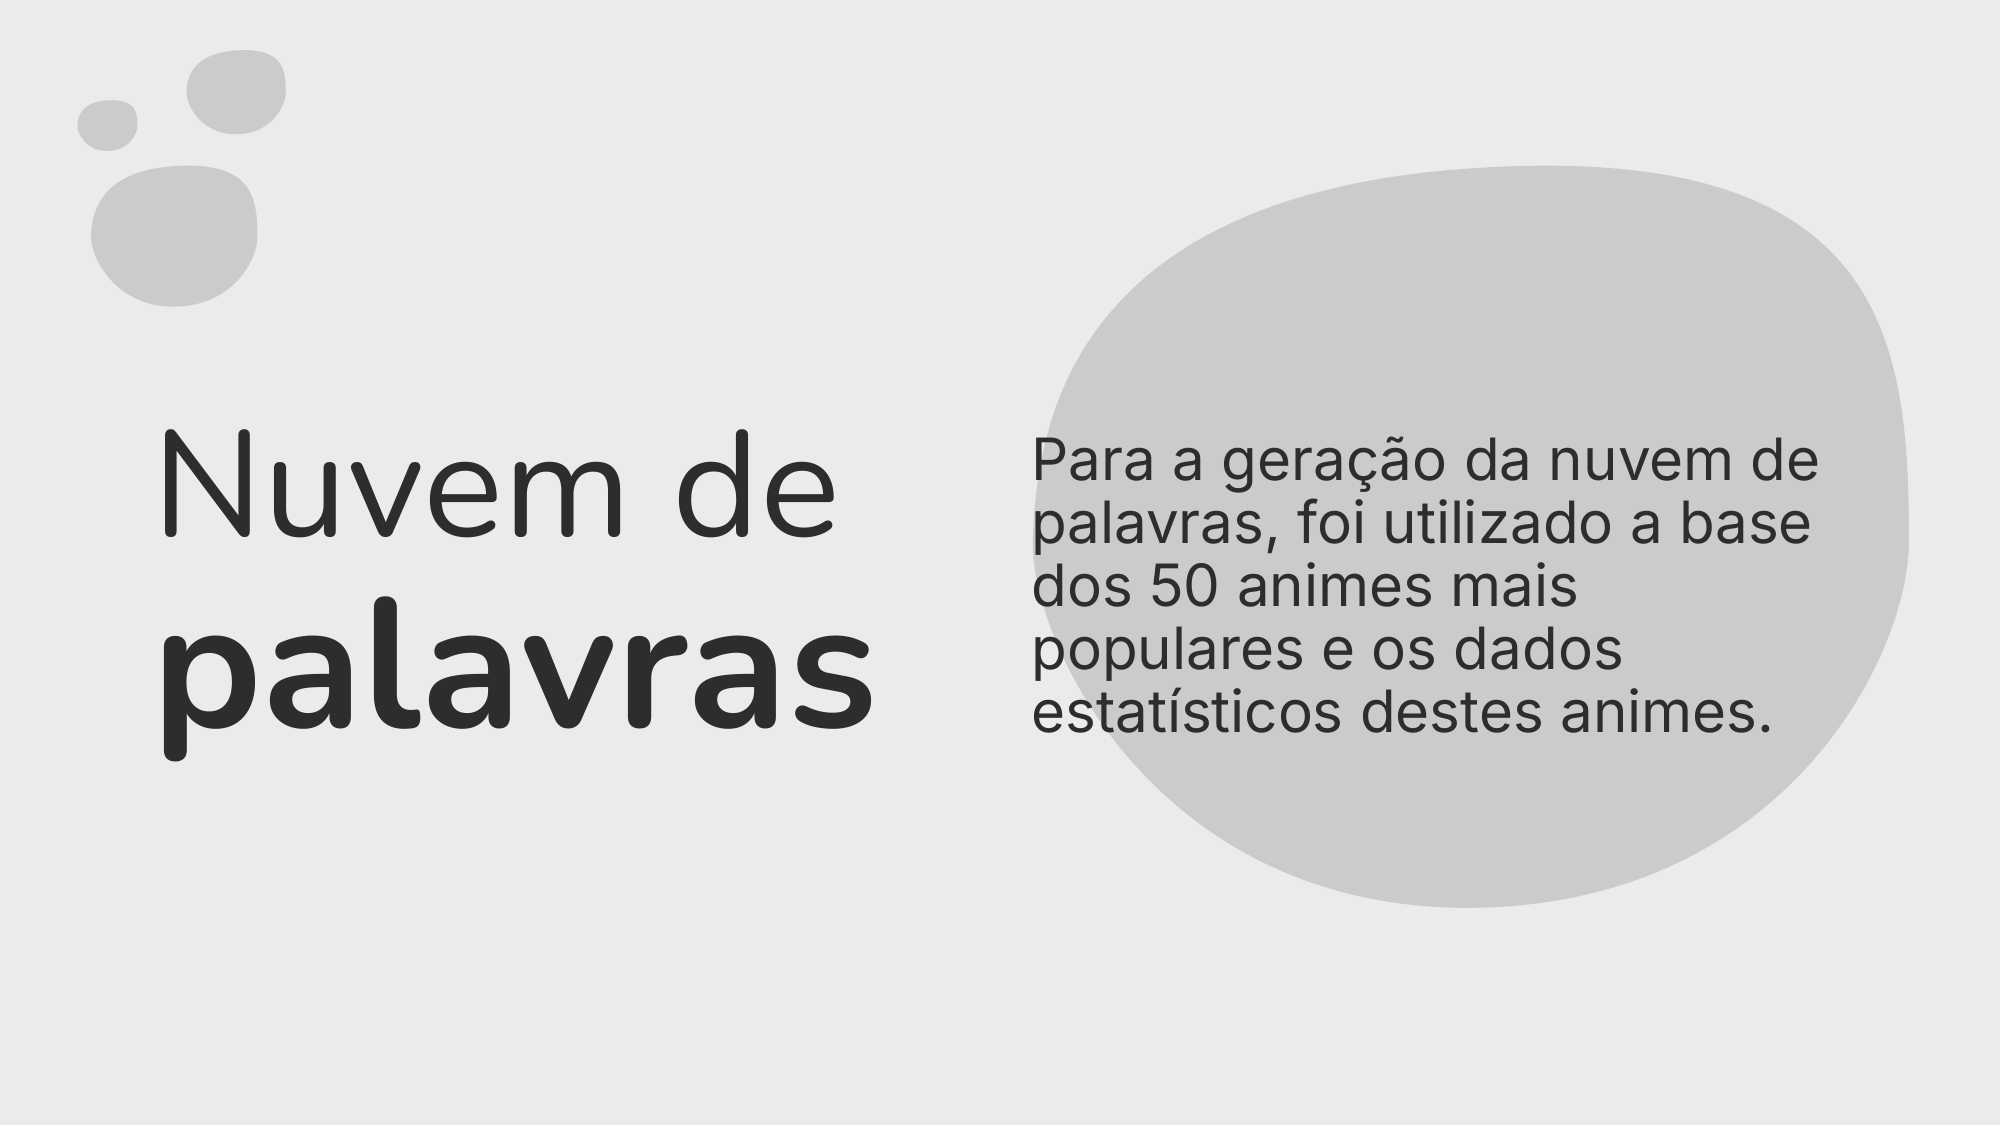

Para a geração da nuvem de palavras, foi utilizado a base dos 50 animes mais populares e os dados estatísticos destes animes.
# Nuvem de palavras